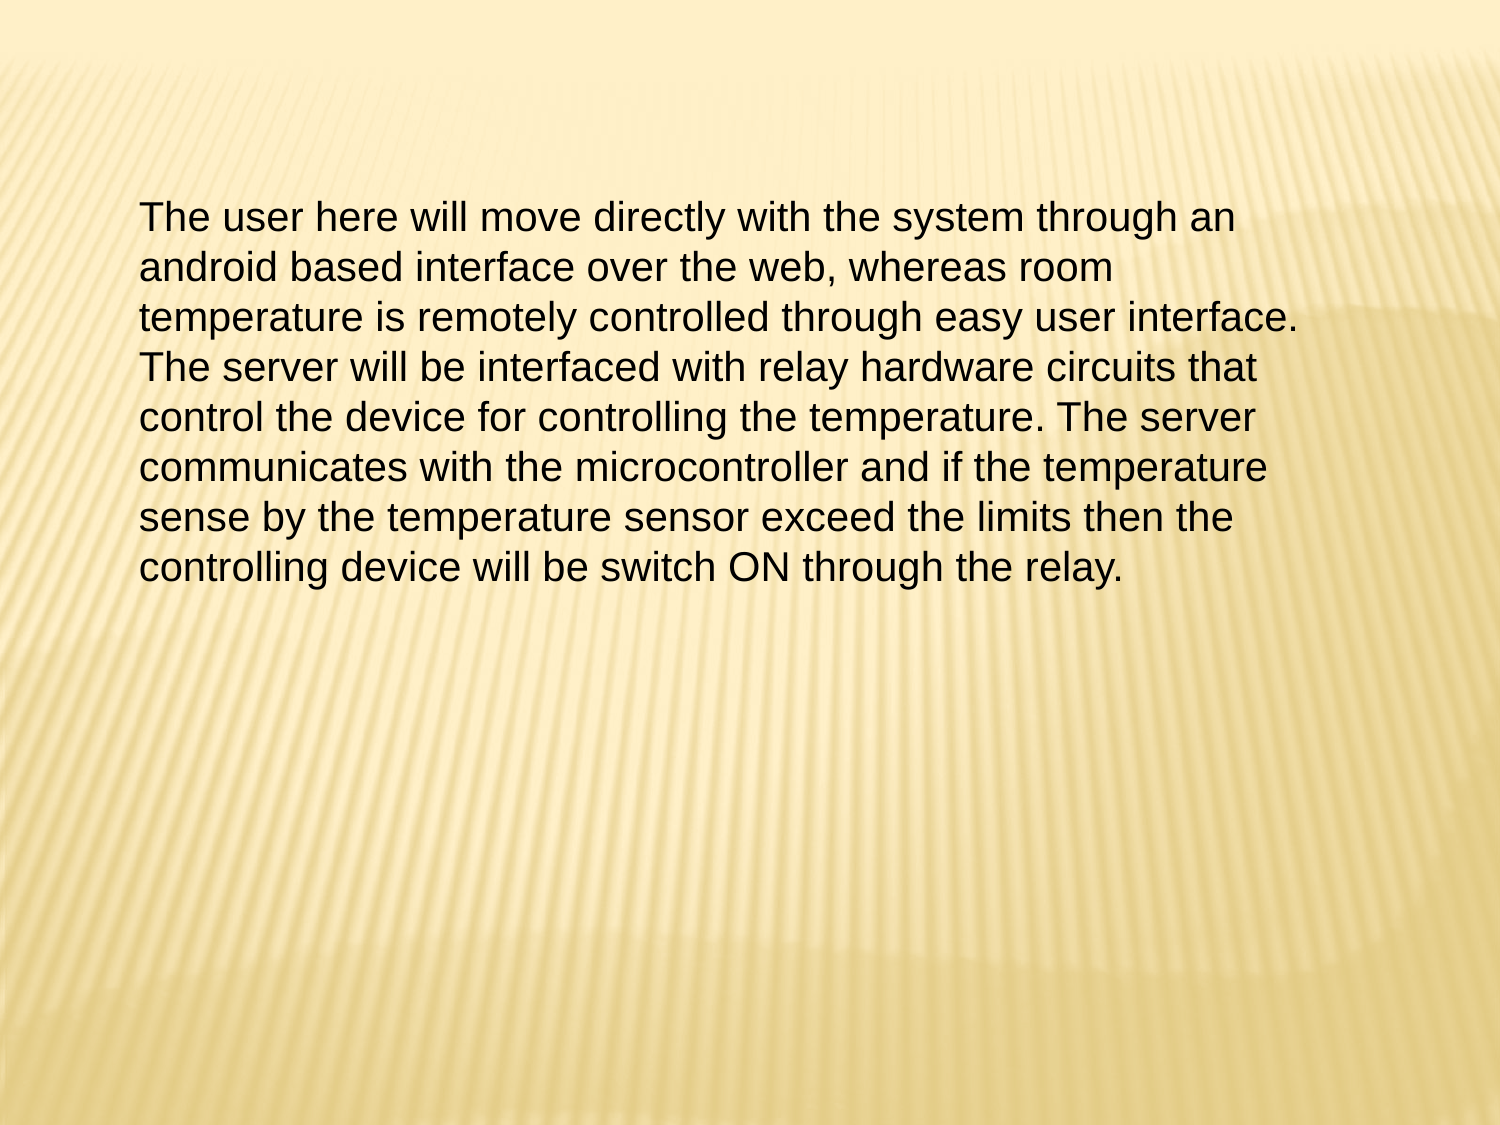

The user here will move directly with the system through an android based interface over the web, whereas room temperature is remotely controlled through easy user interface. The server will be interfaced with relay hardware circuits that control the device for controlling the temperature. The server communicates with the microcontroller and if the temperature sense by the temperature sensor exceed the limits then the controlling device will be switch ON through the relay.